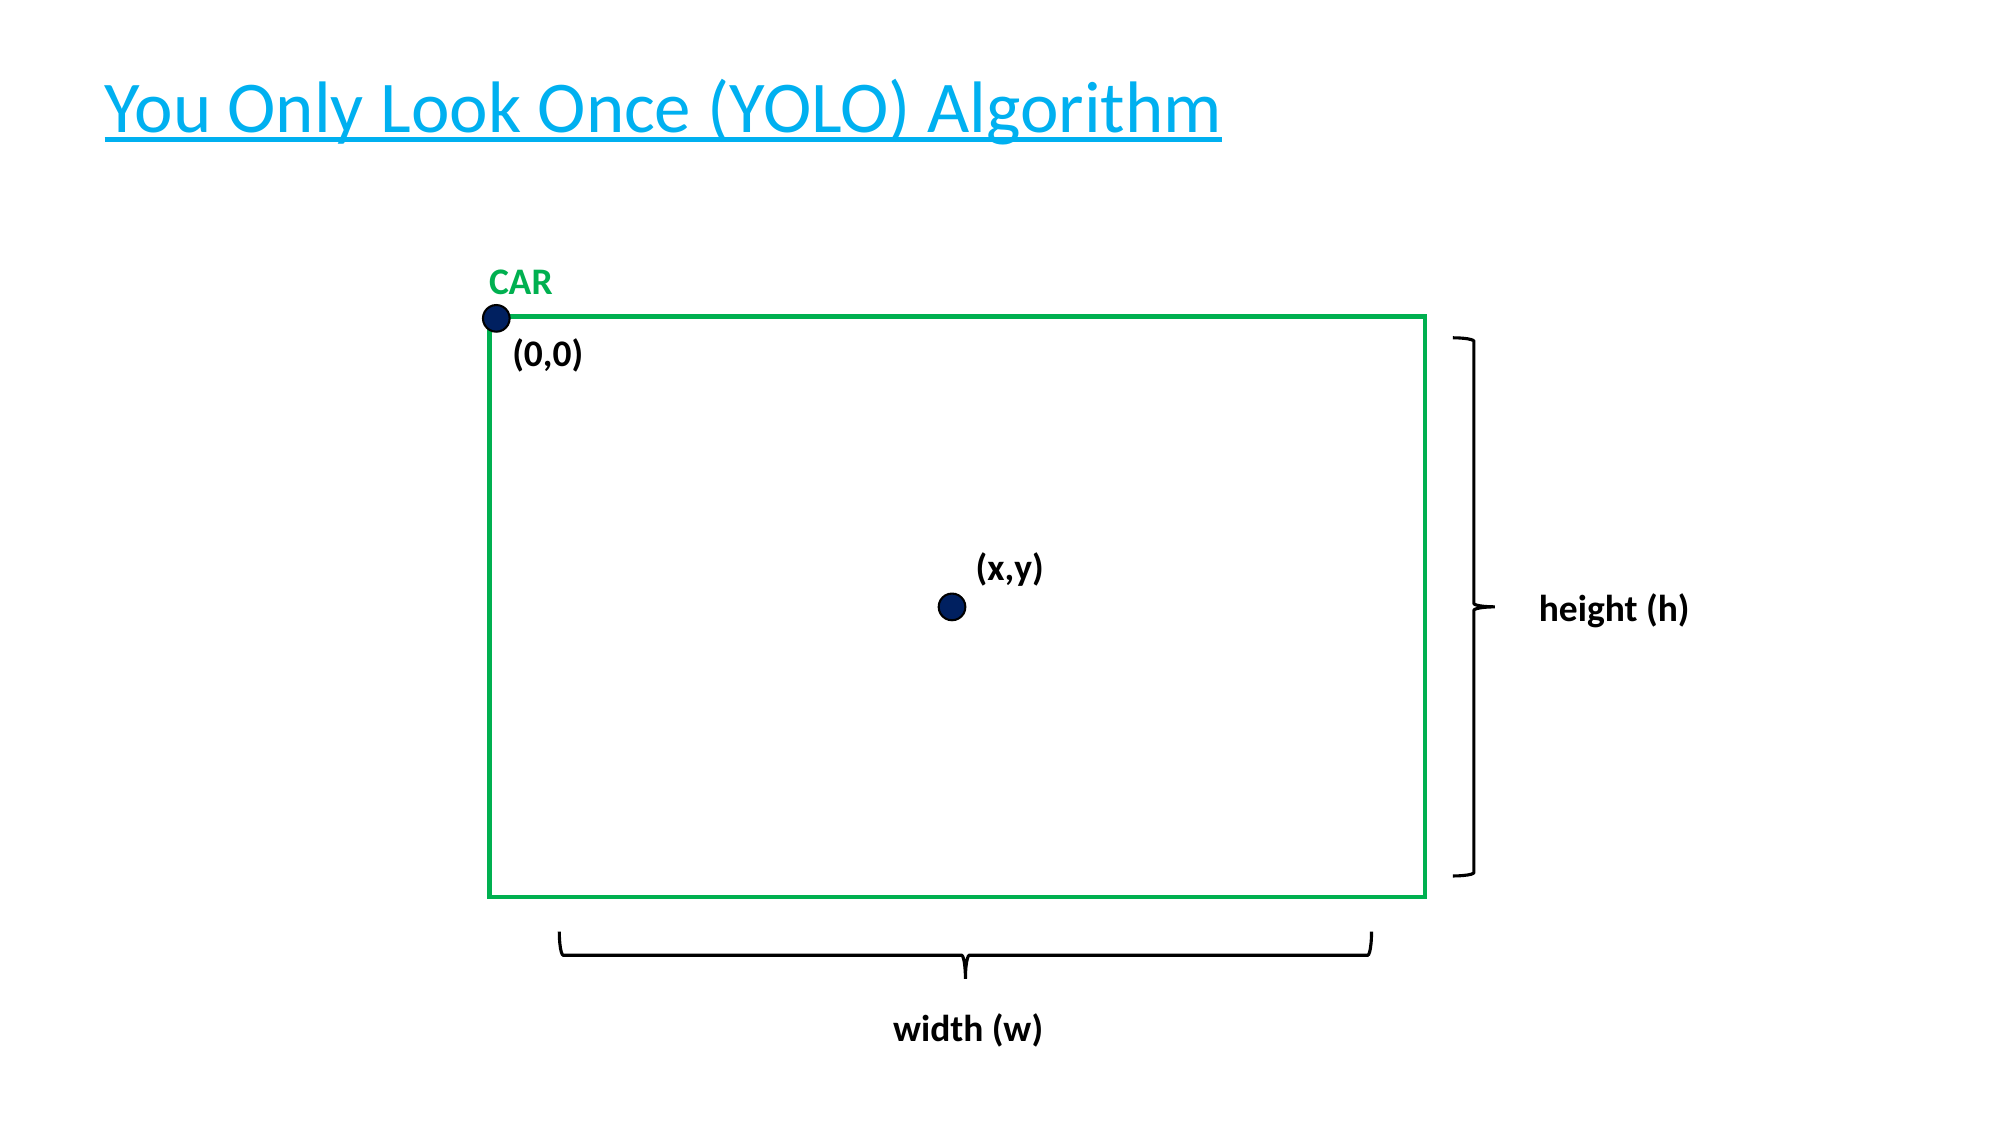

# You Only Look Once (YOLO) Algorithm
CAR

(0,0)

(x,y)

height (h)

width (w)